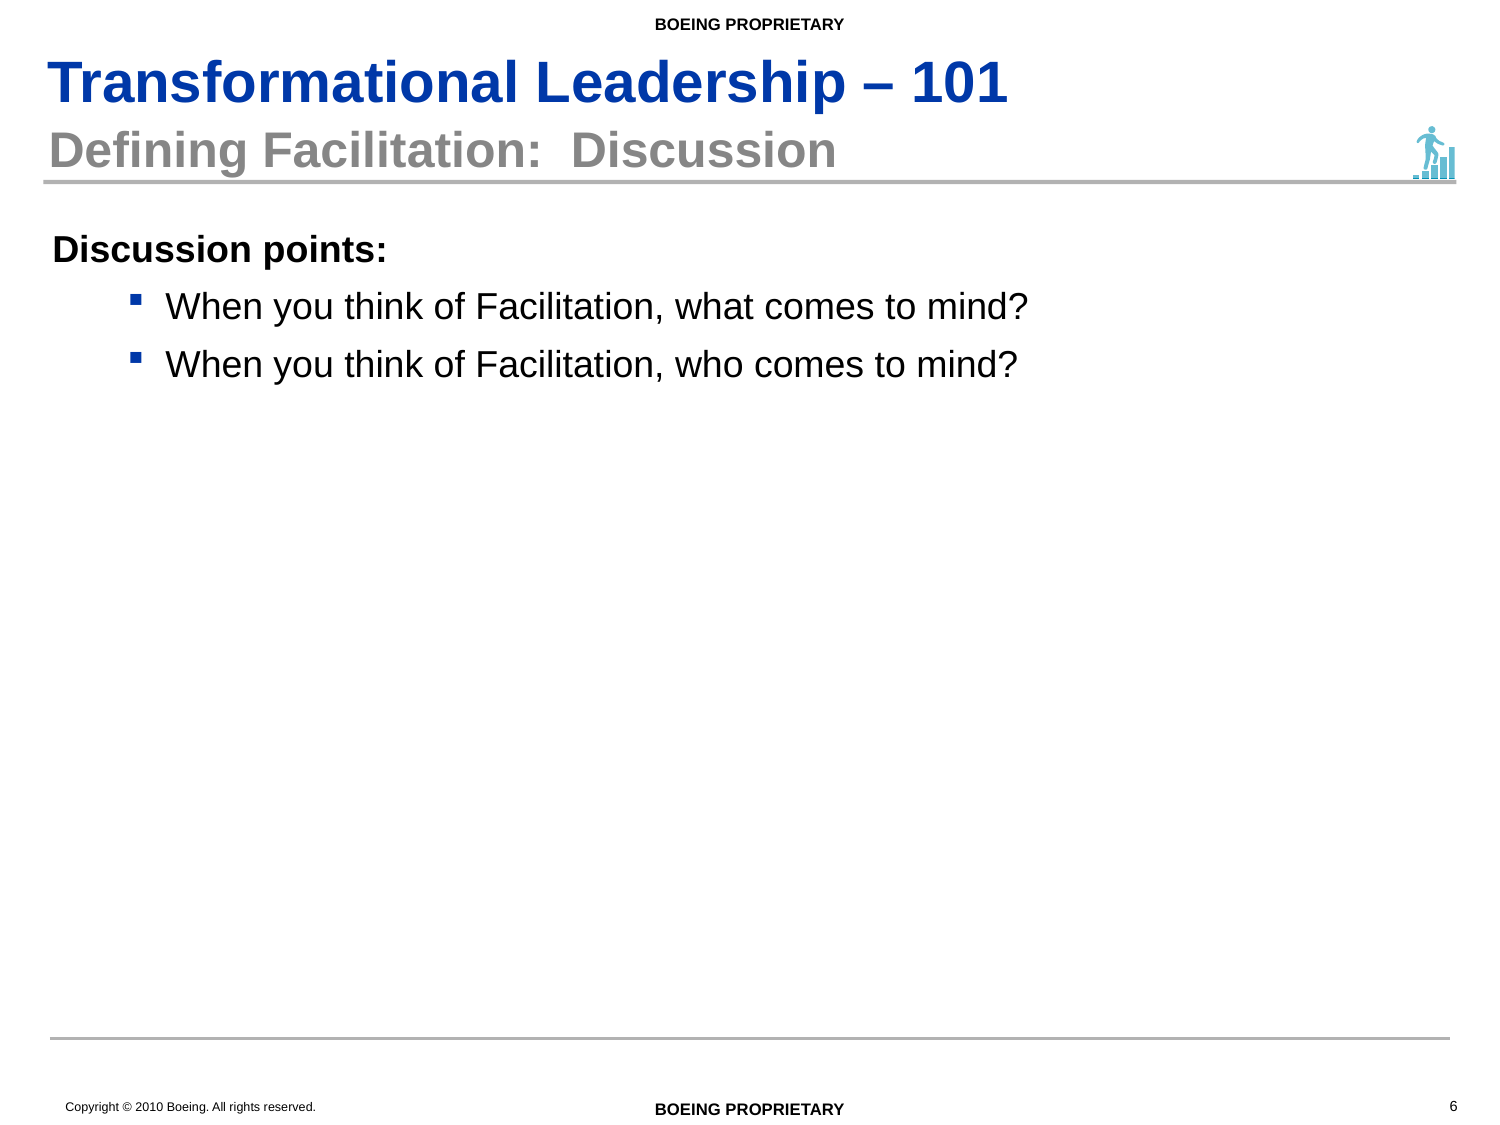

# Defining Facilitation:  Discussion
Discussion points:
When you think of Facilitation, what comes to mind?
When you think of Facilitation, who comes to mind?
6